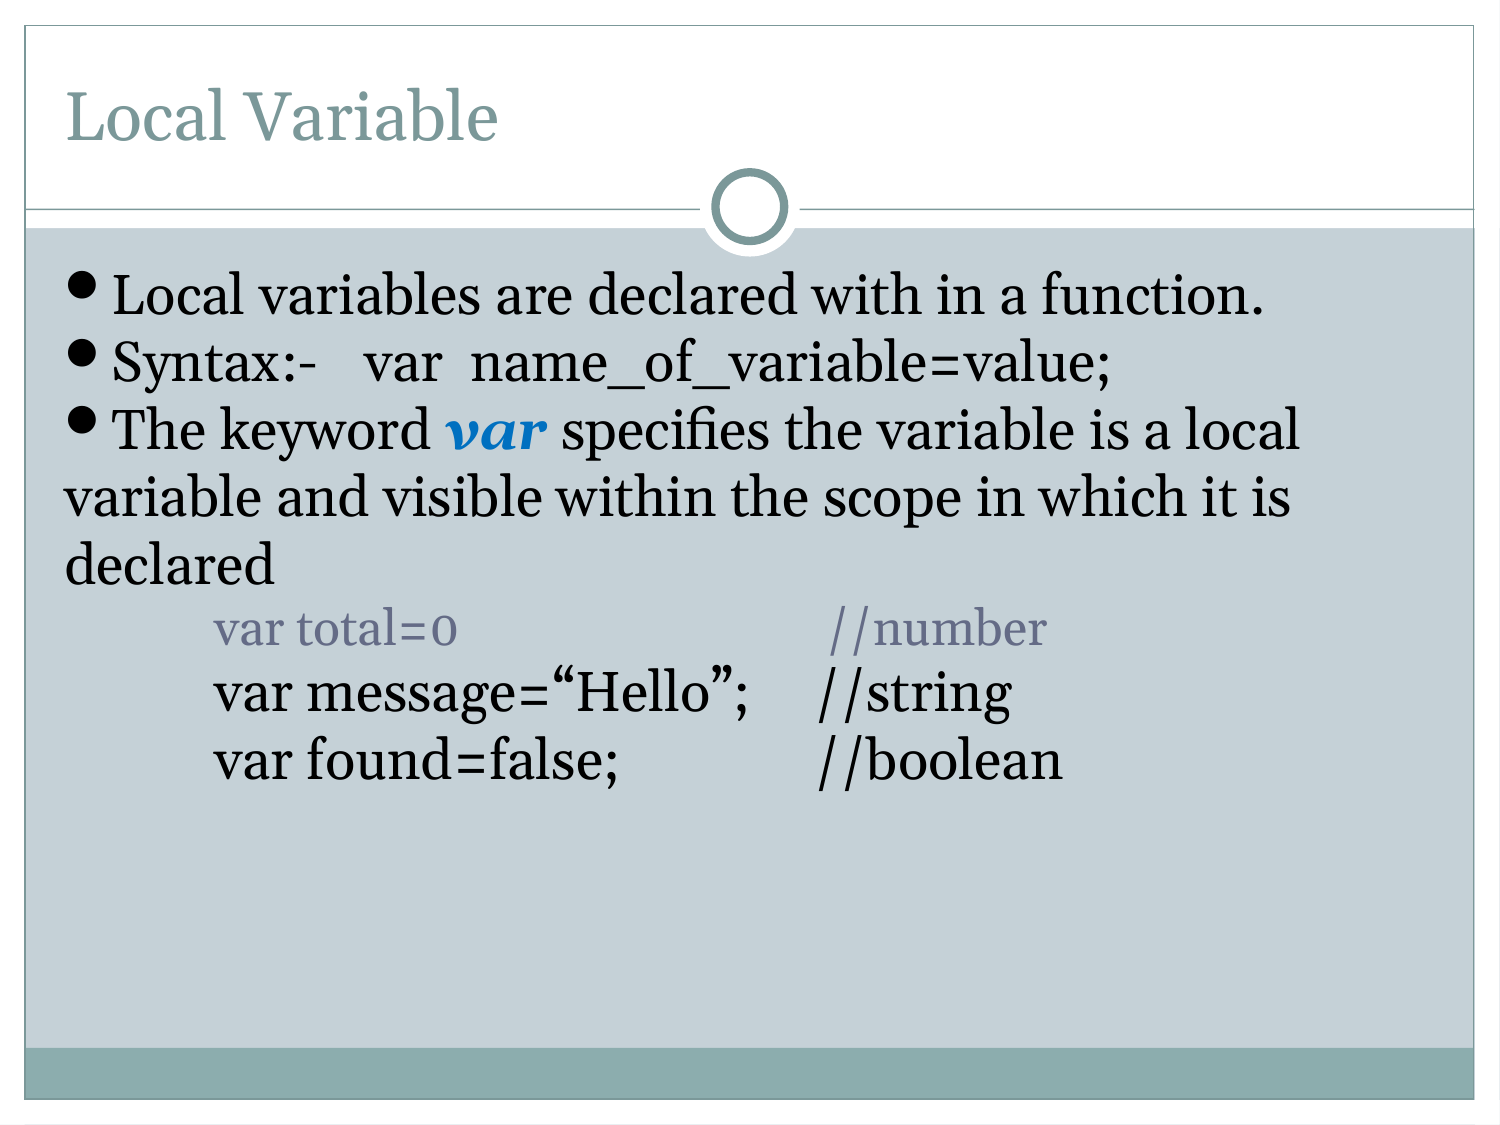

Local Variable
Local variables are declared with in a function.
Syntax:- 	var  name_of_variable=value;
The keyword var specifies the variable is a local variable and visible within the scope in which it is declared
	var total=0			 //number
	var message=“Hello”; 	//string
	var found=false;		//boolean